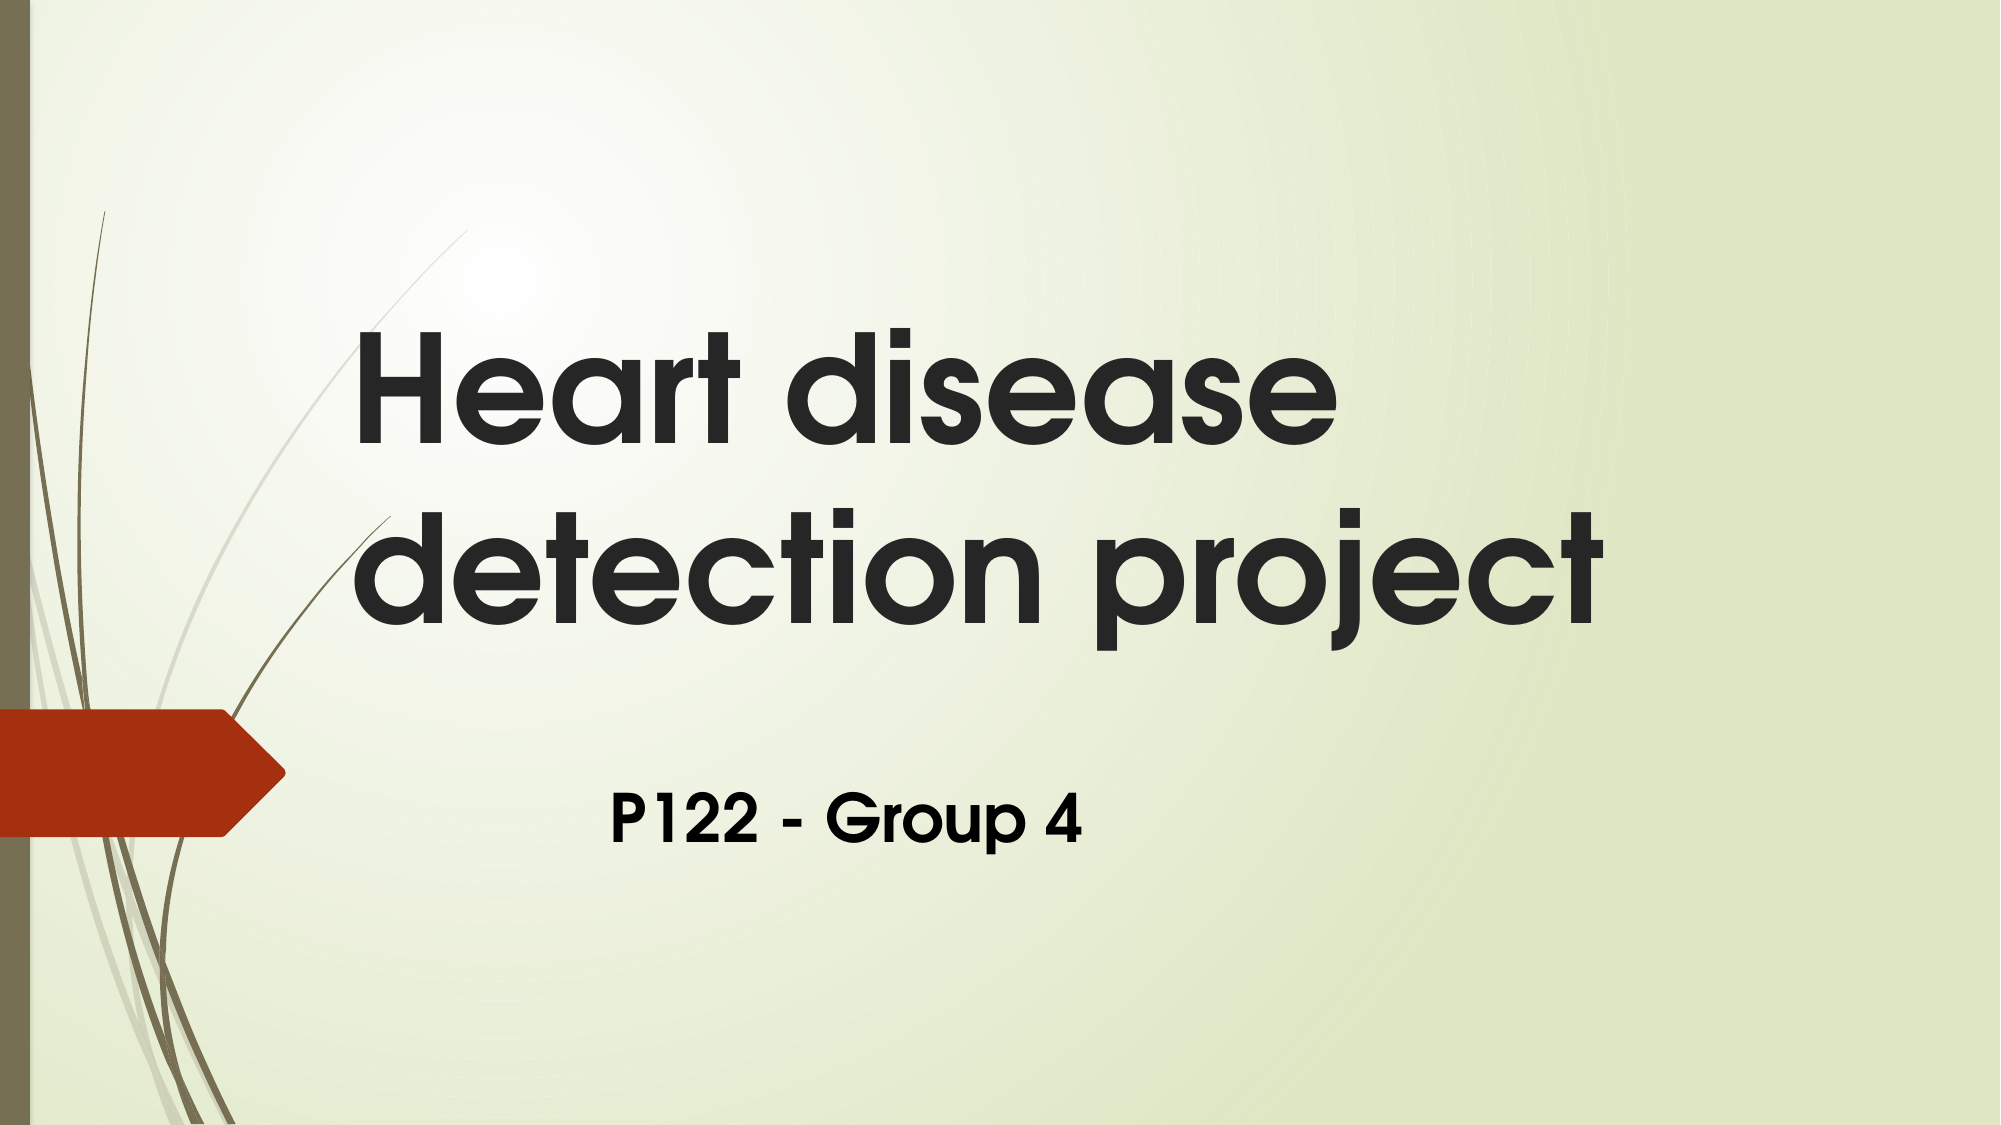

# Heart disease detection project
P122 - Group 4